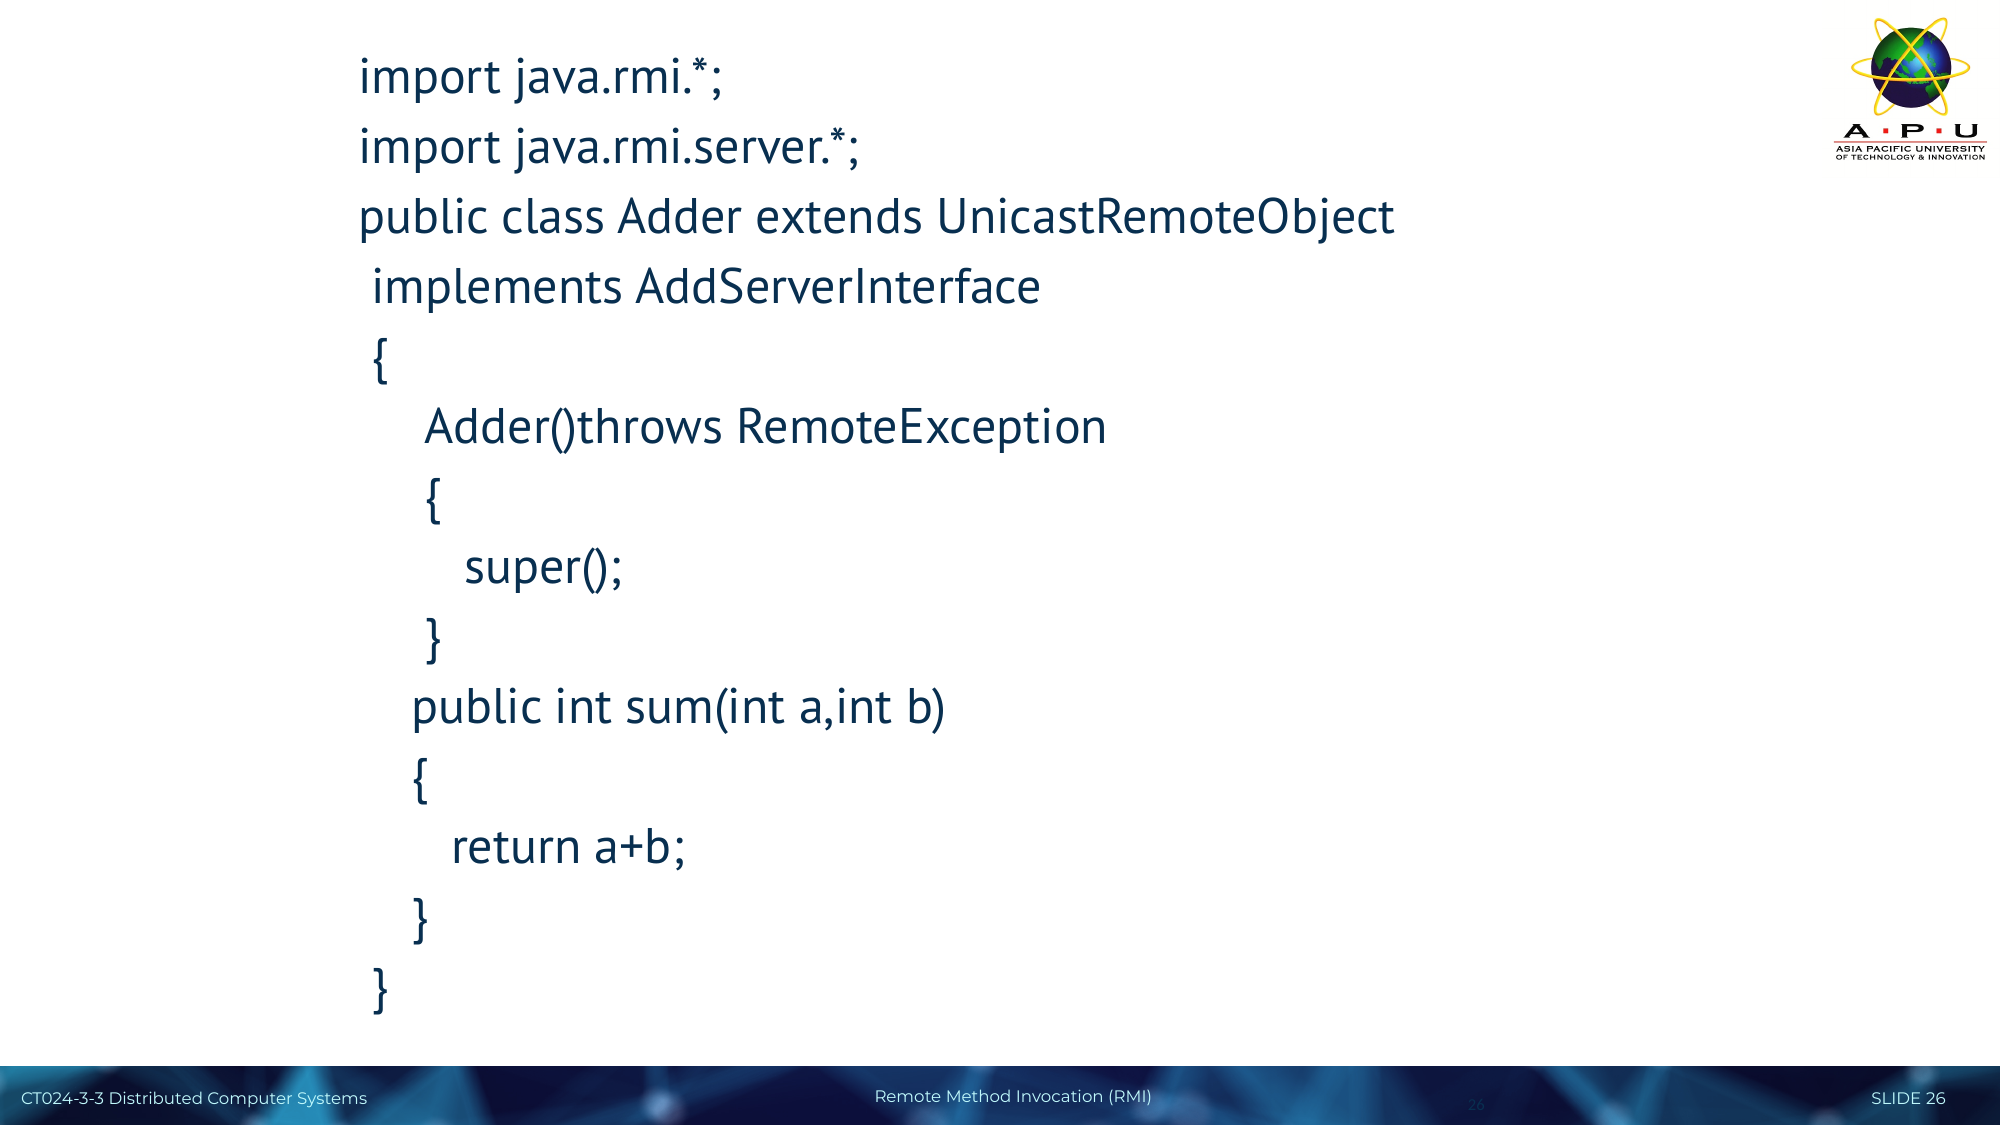

import java.rmi.*;
 import java.rmi.server.*;
 public class Adder extends UnicastRemoteObject
  implements AddServerInterface
  {
      Adder()throws RemoteException
      {
         super();
      }
     public int sum(int a,int b)
     {
        return a+b;
     }
  }
26